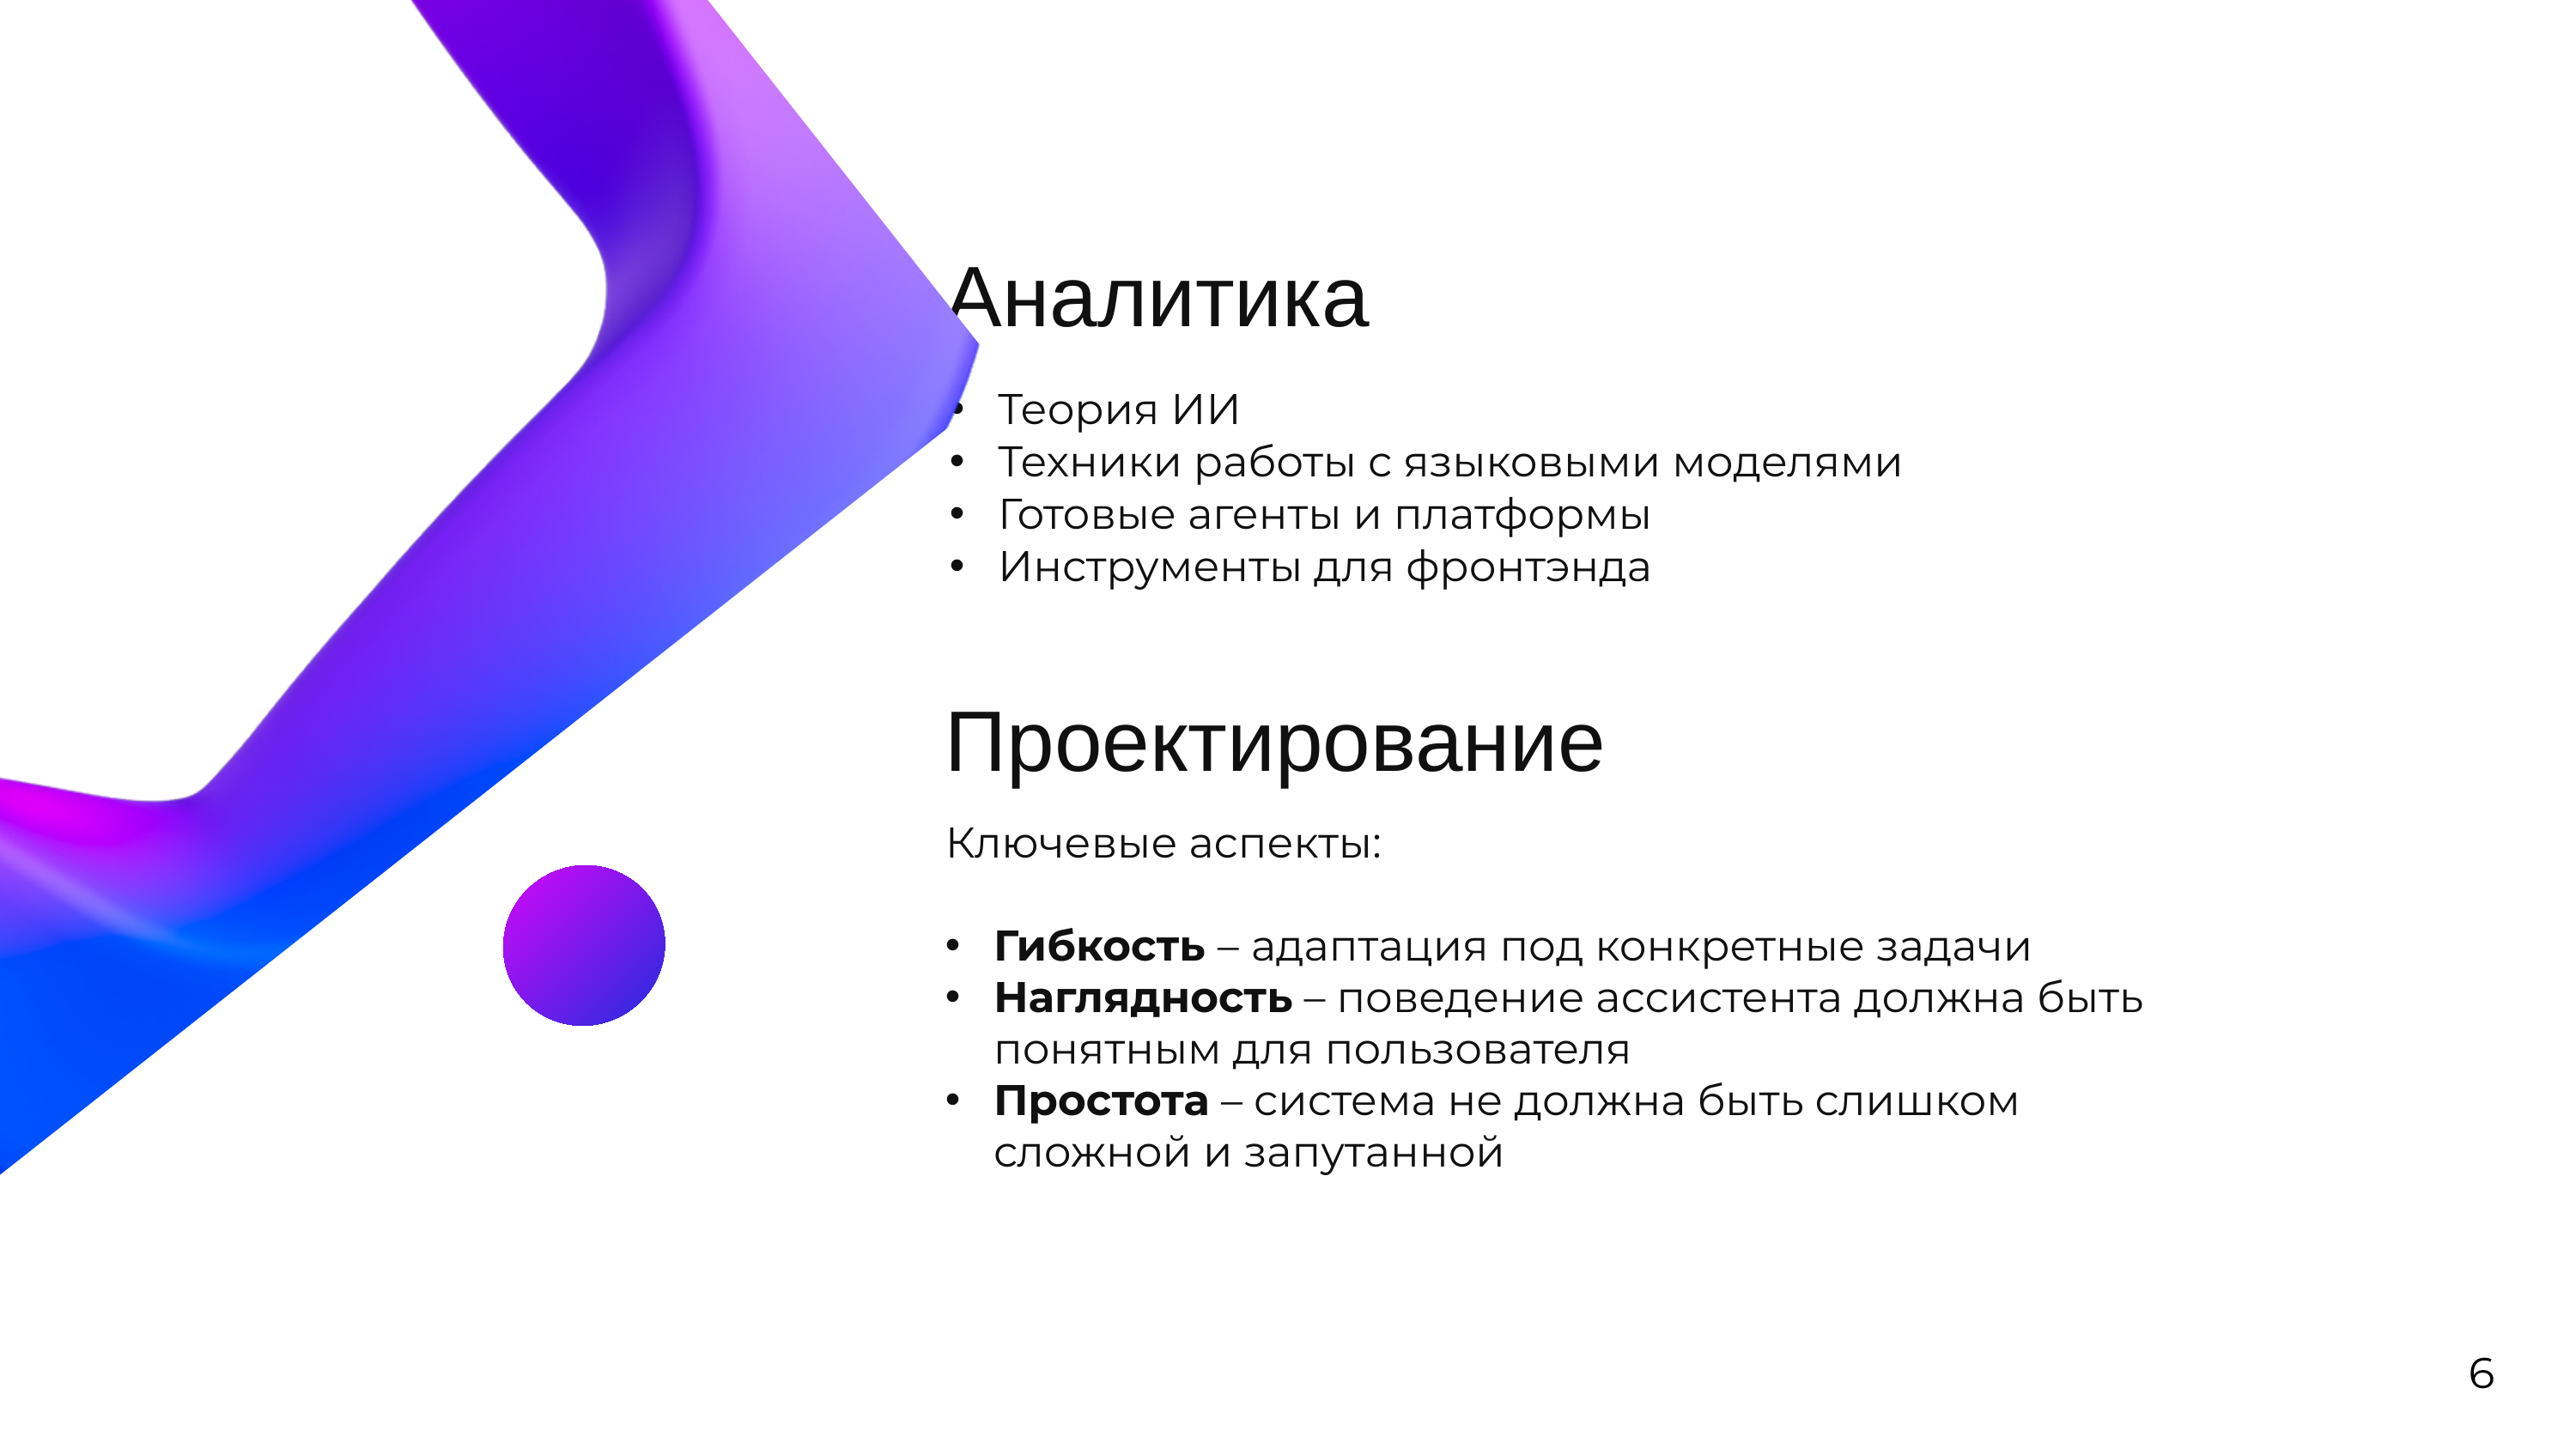

Аналитика
Теория ИИ
Техники работы с языковыми моделями
Готовые агенты и платформы
Инструменты для фронтэнда
Проектирование
Ключевые аспекты:

Гибкость – адаптация под конкретные задачи
Наглядность – поведение ассистента должна быть понятным для пользователя
Простота – система не должна быть слишком сложной и запутанной

6